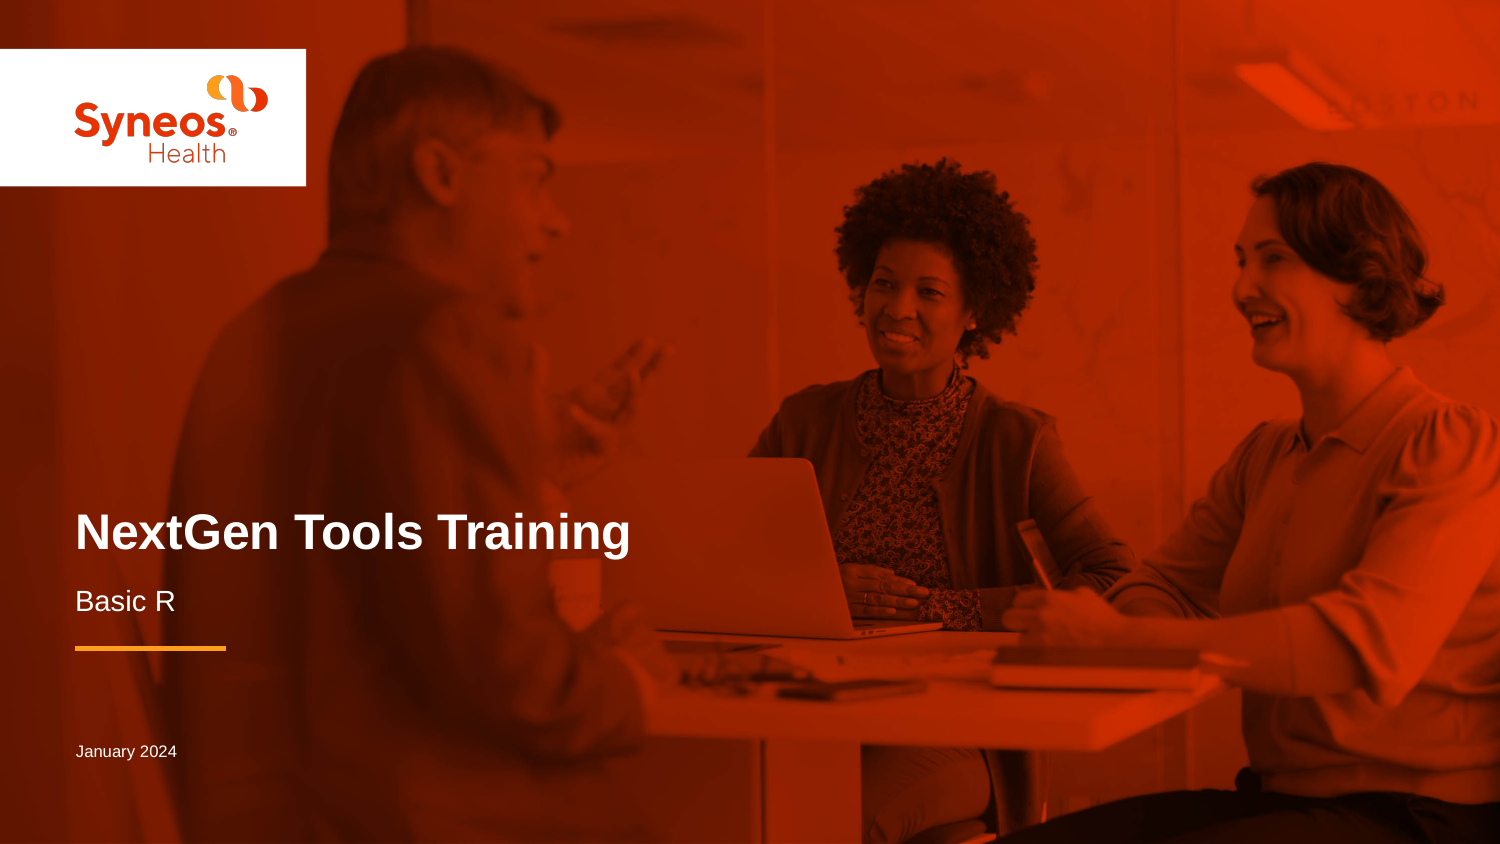

# NextGen Tools Training
Basic R
January 2024